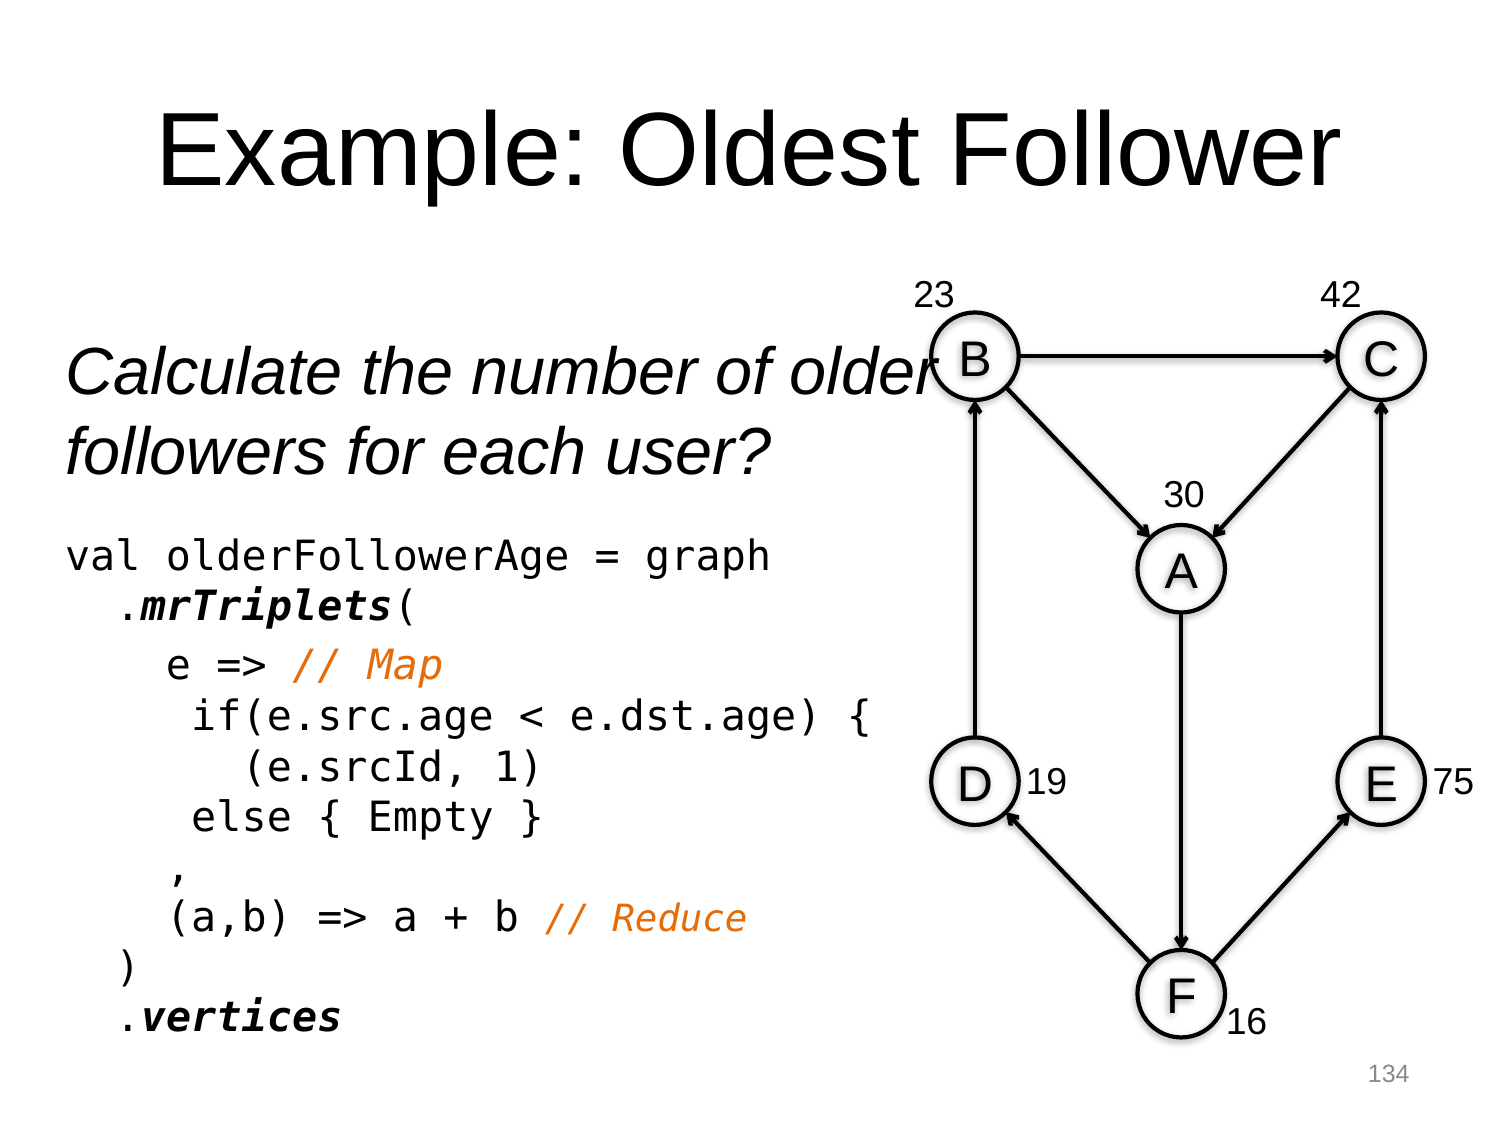

# Example: Oldest Follower
23
42
B
C
Calculate the number of older followers for each user?
val olderFollowerAge = graph
  .mrTriplets(
    e => // Map
     if(e.src.age < e.dst.age) {
       (e.srcId, 1)
     else { Empty }
    ,
    (a,b) => a + b // Reduce
  )
  .vertices

30
A
D
E
19
75
F
16
134